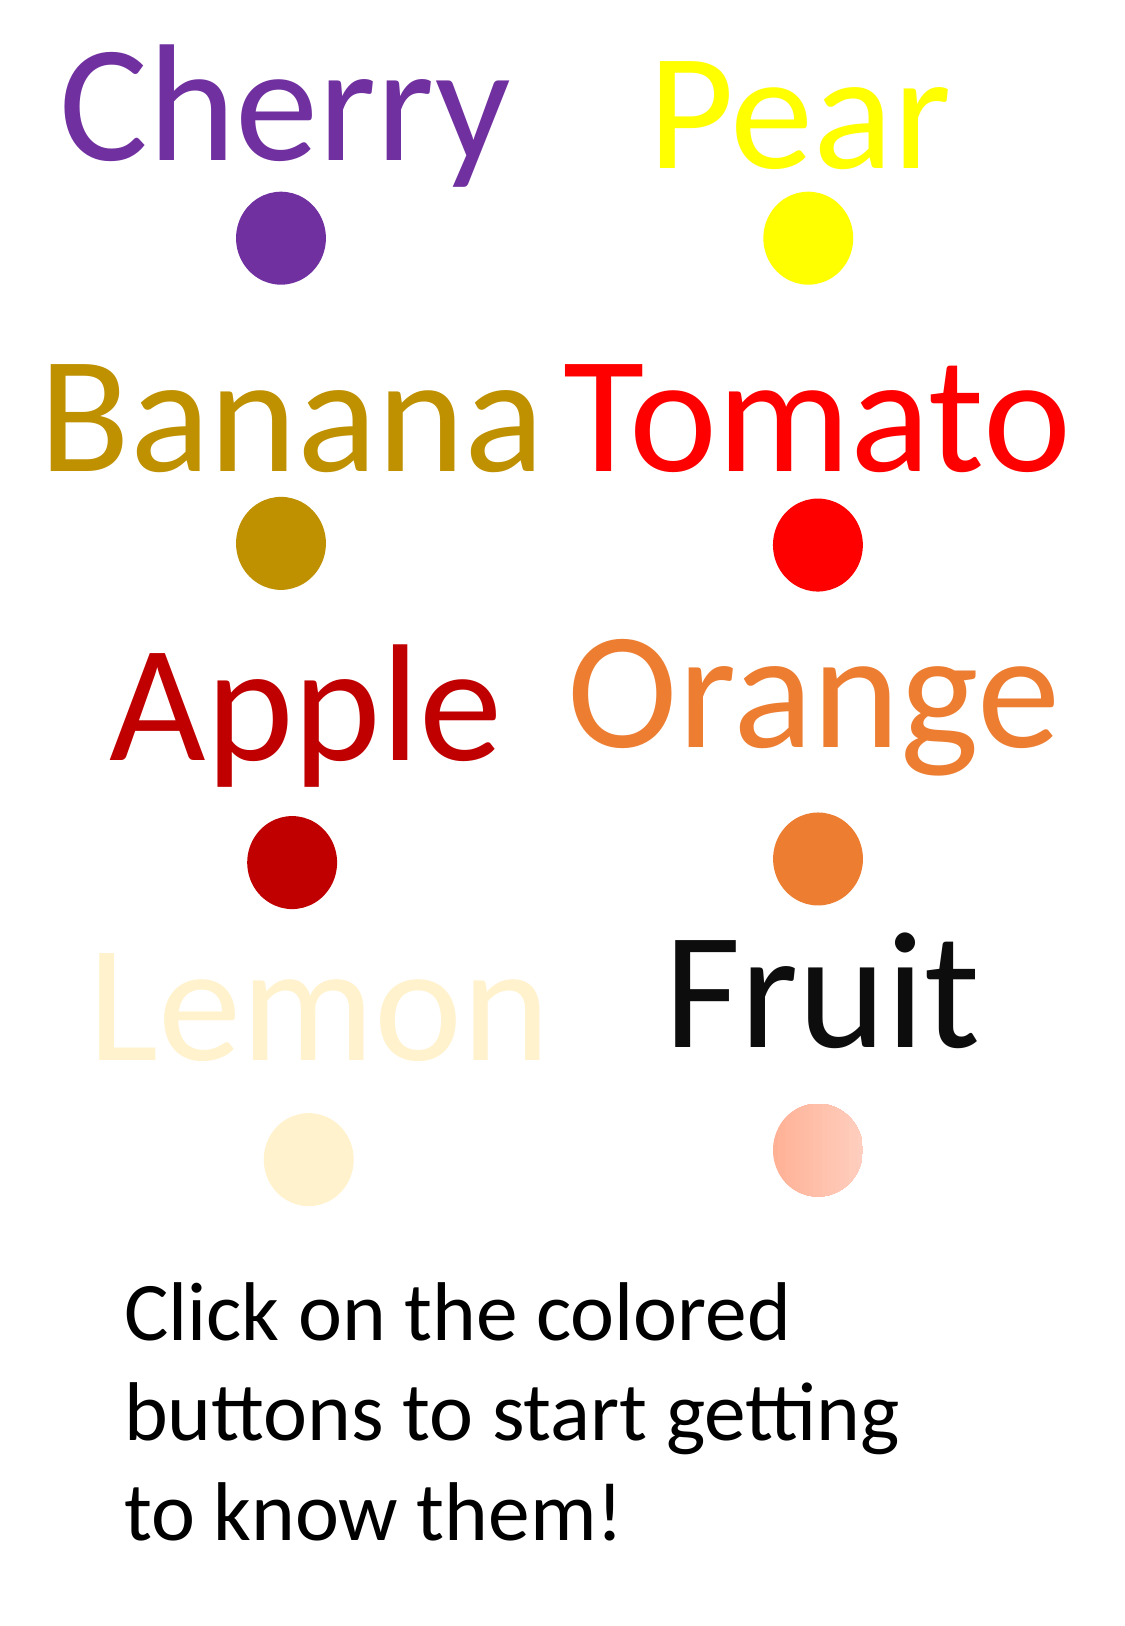

Cherry
Pear

Banana
Tomato

Orange
Apple

Fruit
Lemon

Click on the colored buttons to start getting
to know them!